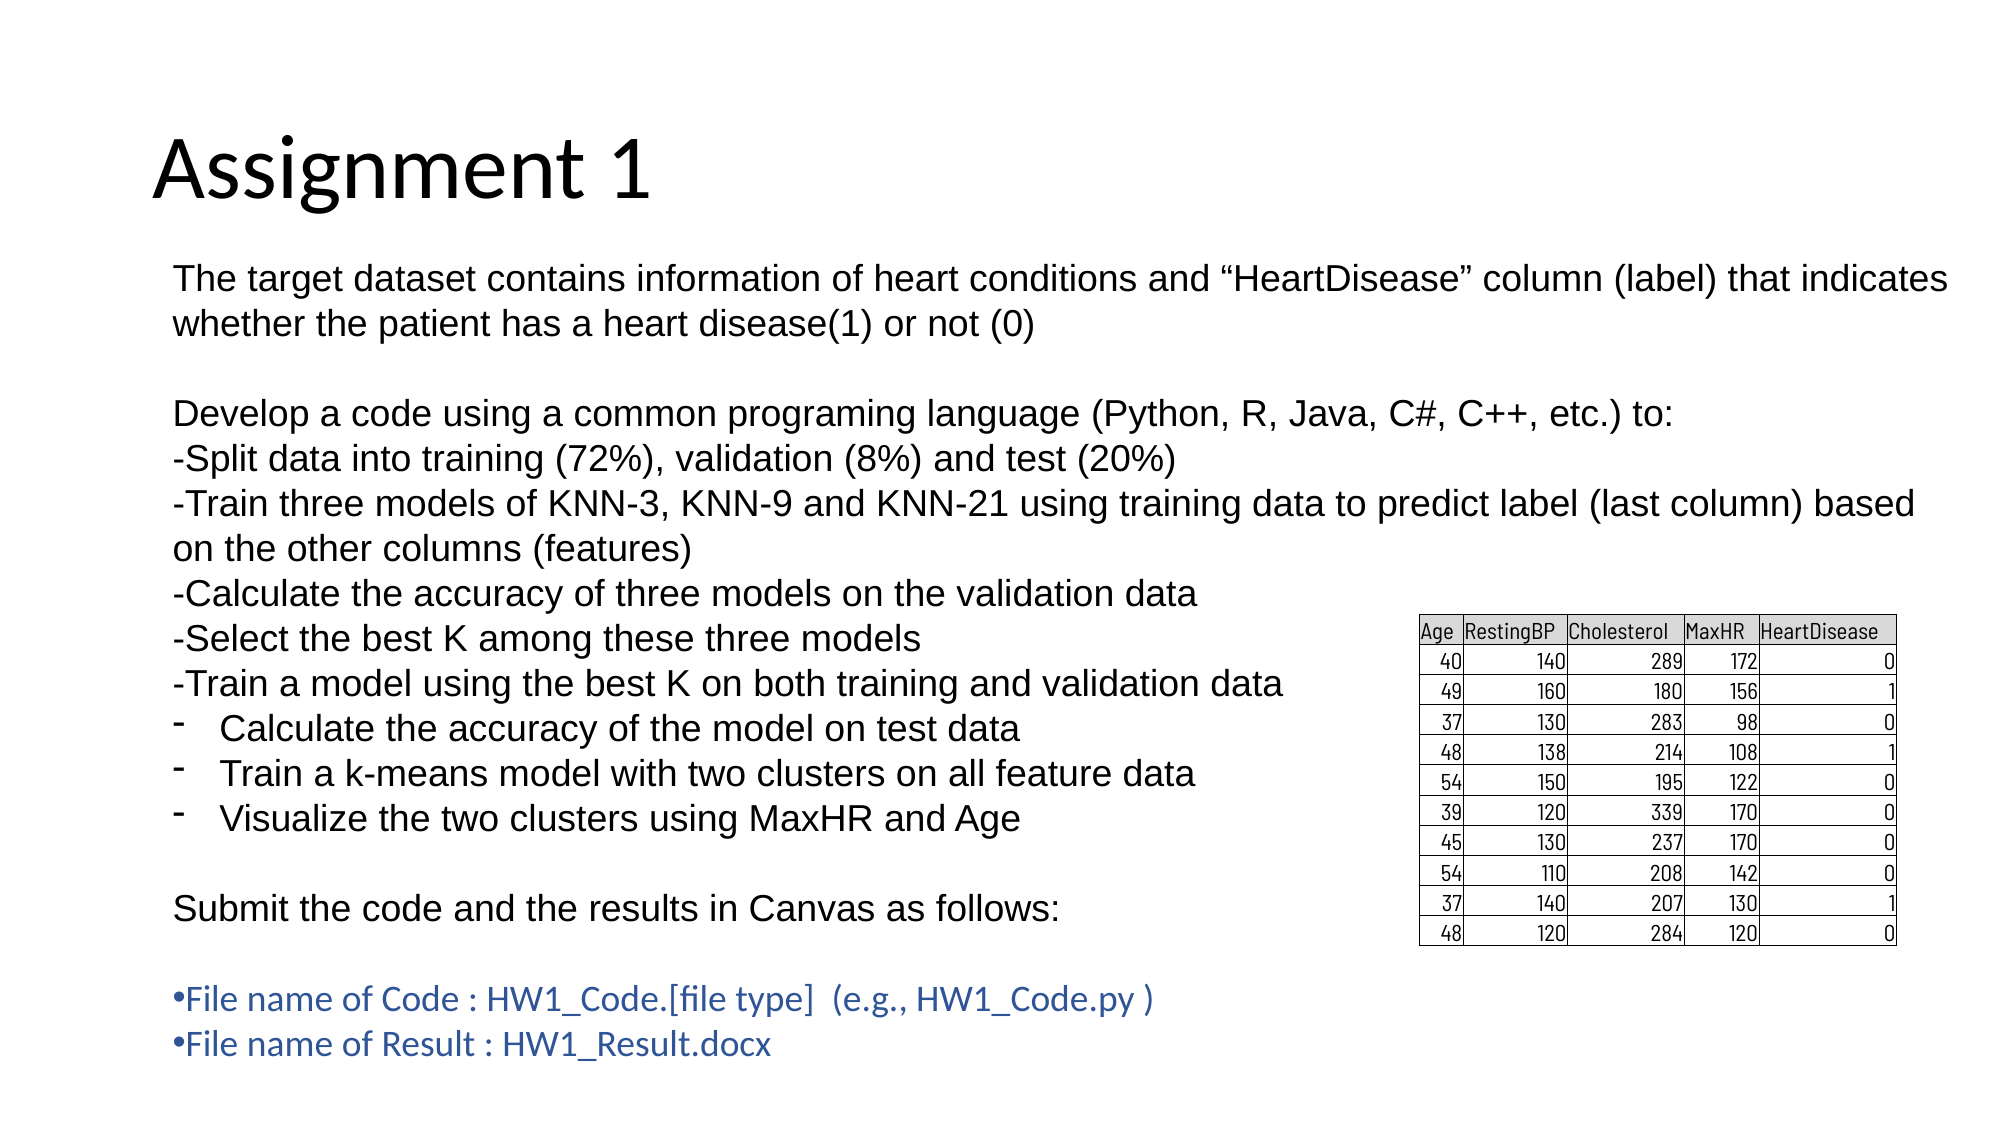

# Assignment 1
The target dataset contains information of heart conditions and “HeartDisease” column (label) that indicates whether the patient has a heart disease(1) or not (0)

Develop a code using a common programing language (Python, R, Java, C#, C++, etc.) to:
-Split data into training (72%), validation (8%) and test (20%)
-Train three models of KNN-3, KNN-9 and KNN-21 using training data to predict label (last column) based on the other columns (features)
-Calculate the accuracy of three models on the validation data
-Select the best K among these three models
-Train a model using the best K on both training and validation data
Calculate the accuracy of the model on test data
Train a k-means model with two clusters on all feature data
Visualize the two clusters using MaxHR and Age

Submit the code and the results in Canvas as follows:

File name of Code : HW1_Code.[file type]  (e.g., HW1_Code.py )
File name of Result : HW1_Result.docx

| Age | RestingBP | Cholesterol | MaxHR | HeartDisease |
| --- | --- | --- | --- | --- |
| 40 | 140 | 289 | 172 | 0 |
| 49 | 160 | 180 | 156 | 1 |
| 37 | 130 | 283 | 98 | 0 |
| 48 | 138 | 214 | 108 | 1 |
| 54 | 150 | 195 | 122 | 0 |
| 39 | 120 | 339 | 170 | 0 |
| 45 | 130 | 237 | 170 | 0 |
| 54 | 110 | 208 | 142 | 0 |
| 37 | 140 | 207 | 130 | 1 |
| 48 | 120 | 284 | 120 | 0 |